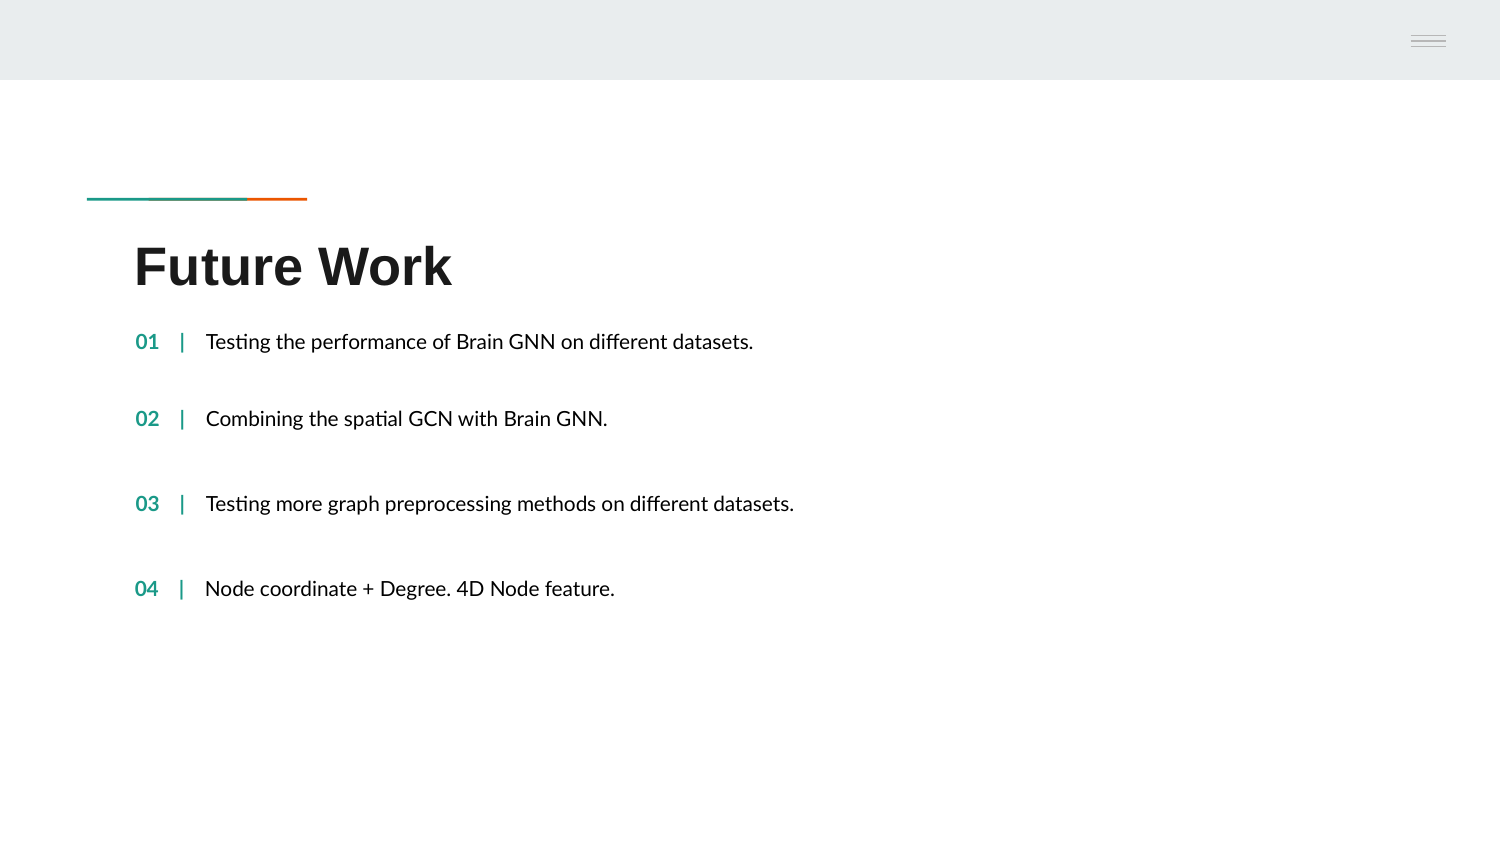

# Future Work
01    |    Testing the performance of Brain GNN on different datasets.
02    |    Combining the spatial GCN with Brain GNN.
03    |    Testing more graph preprocessing methods on different datasets.
04    |    Node coordinate + Degree. 4D Node feature.